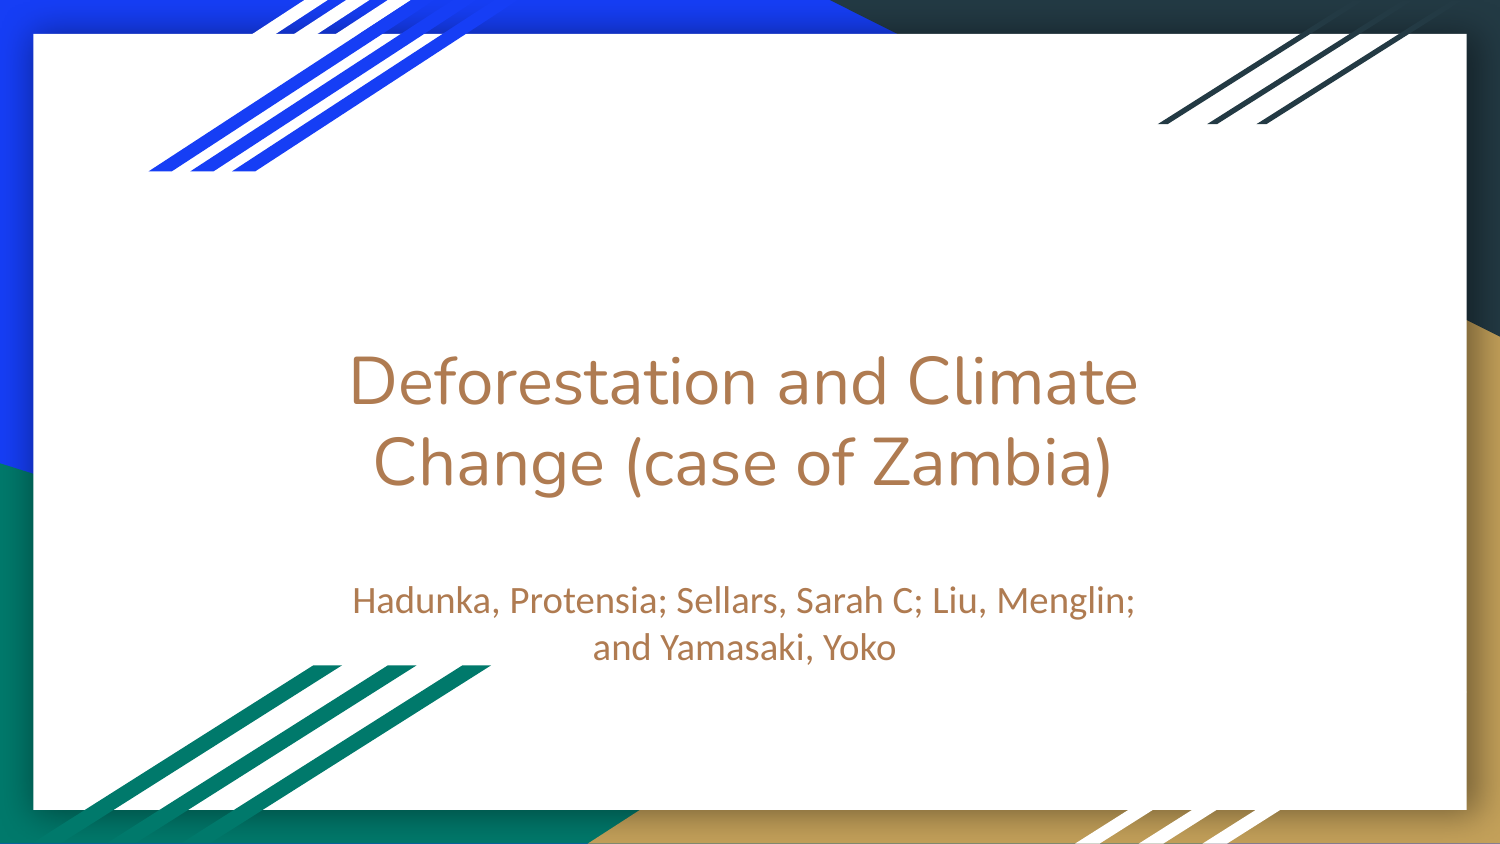

# Deforestation and Climate Change (case of Zambia)
Hadunka, Protensia; Sellars, Sarah C; Liu, Menglin; and Yamasaki, Yoko